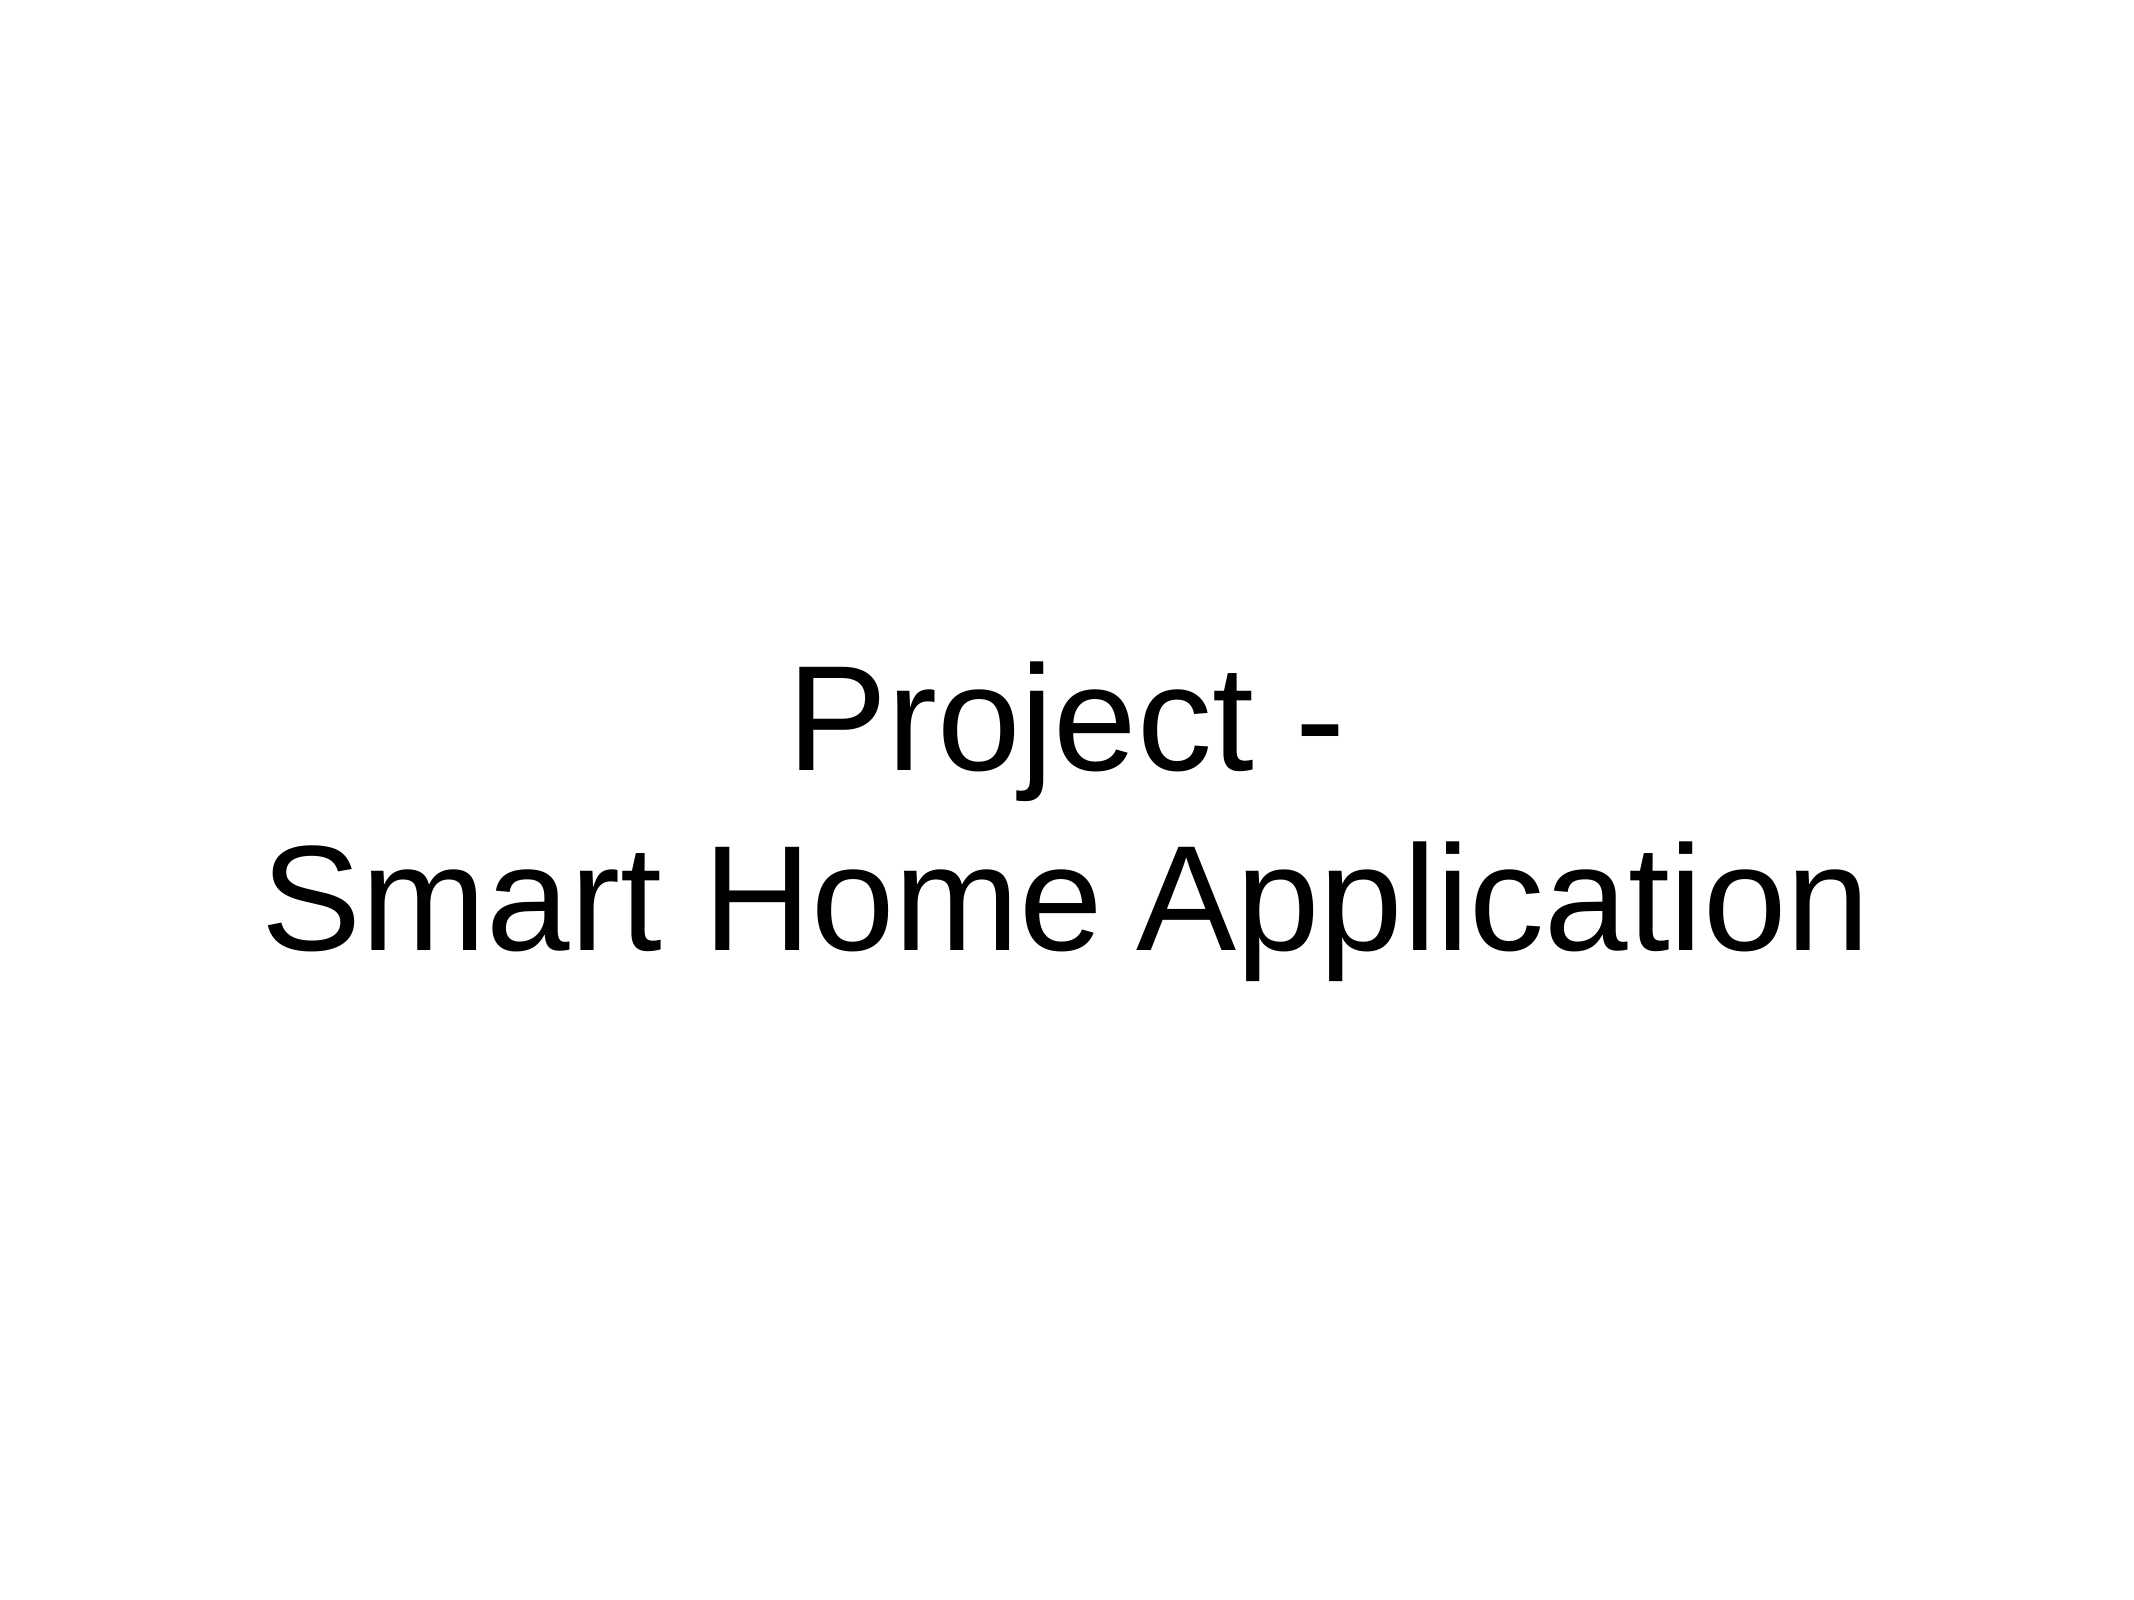

41
# Project -
Smart Home Application